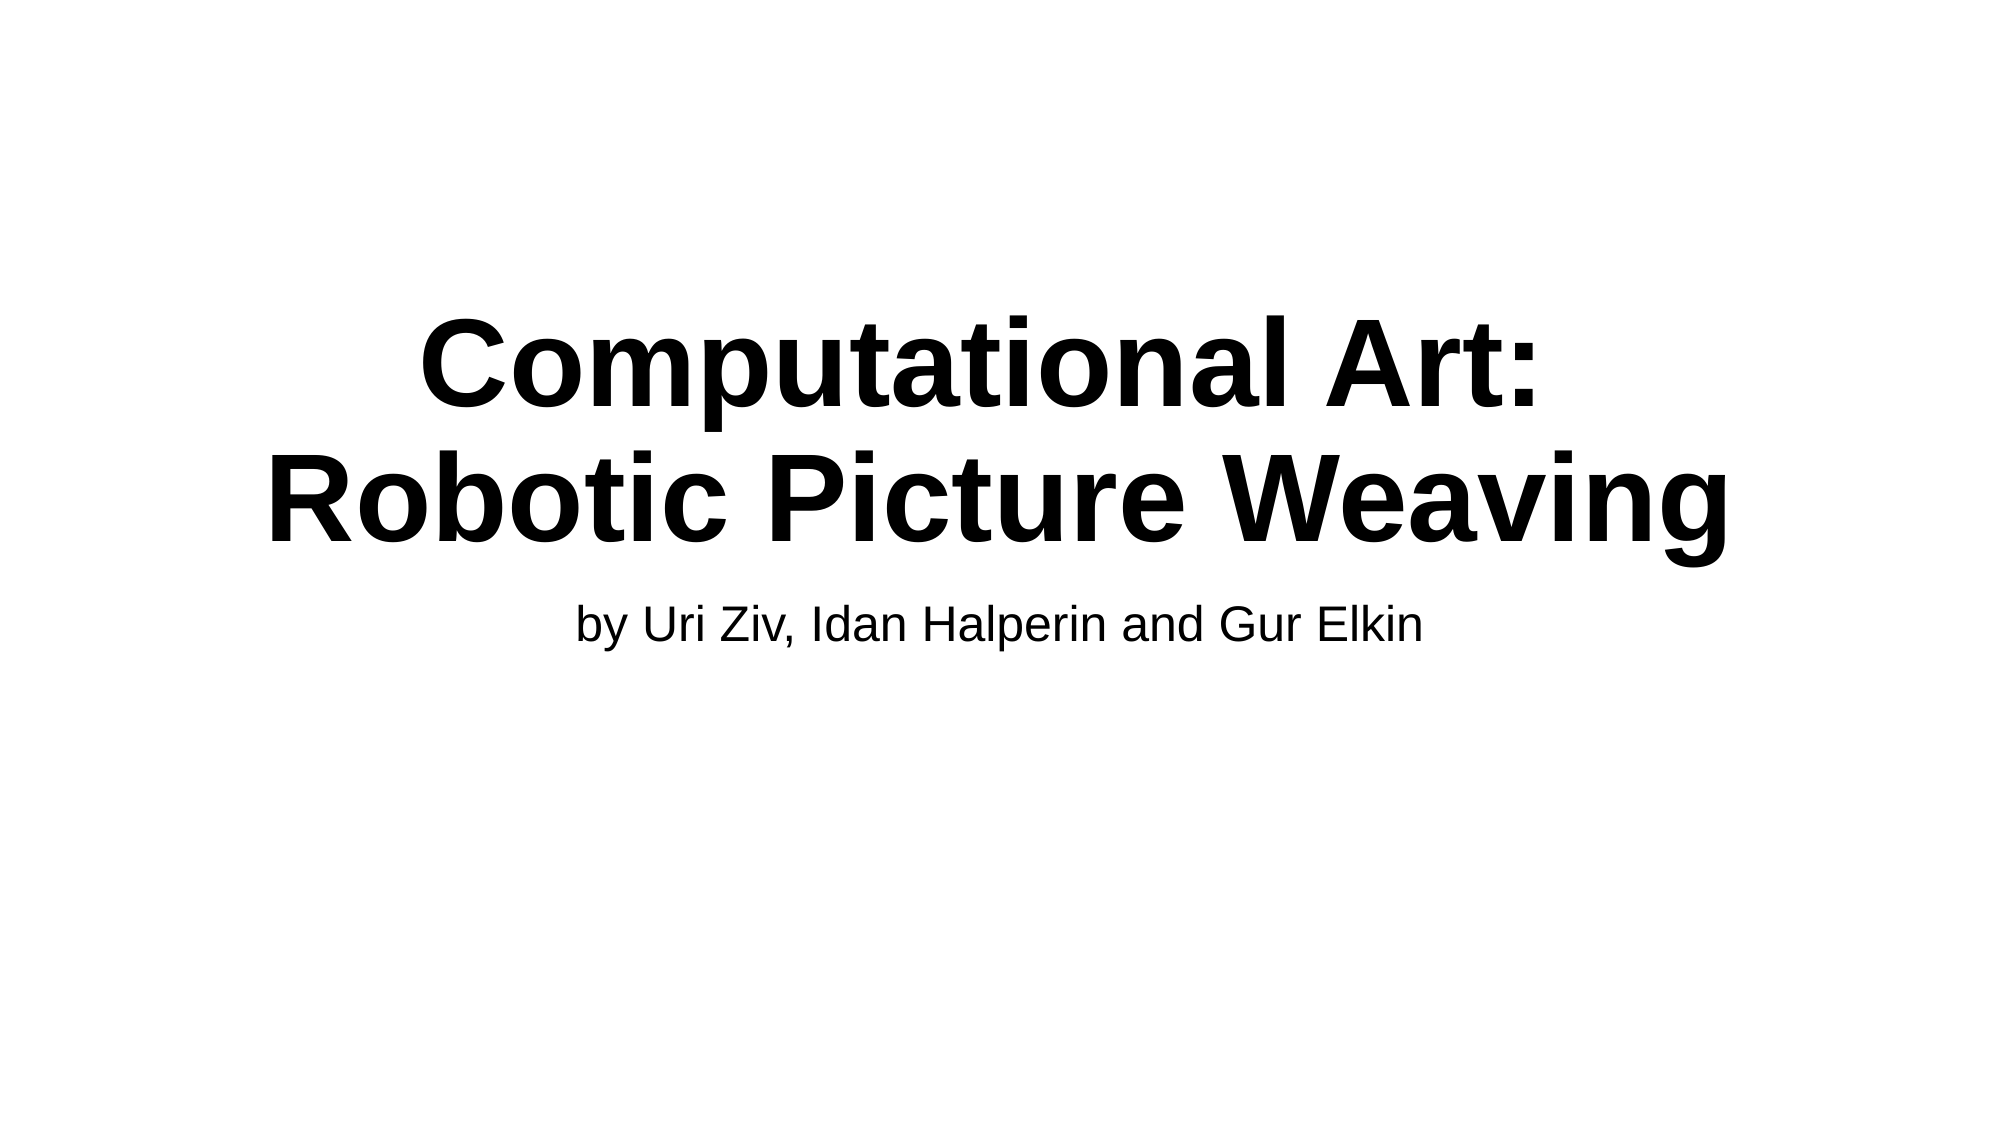

# Computational Art: Robotic Picture Weaving
by Uri Ziv, Idan Halperin and Gur Elkin